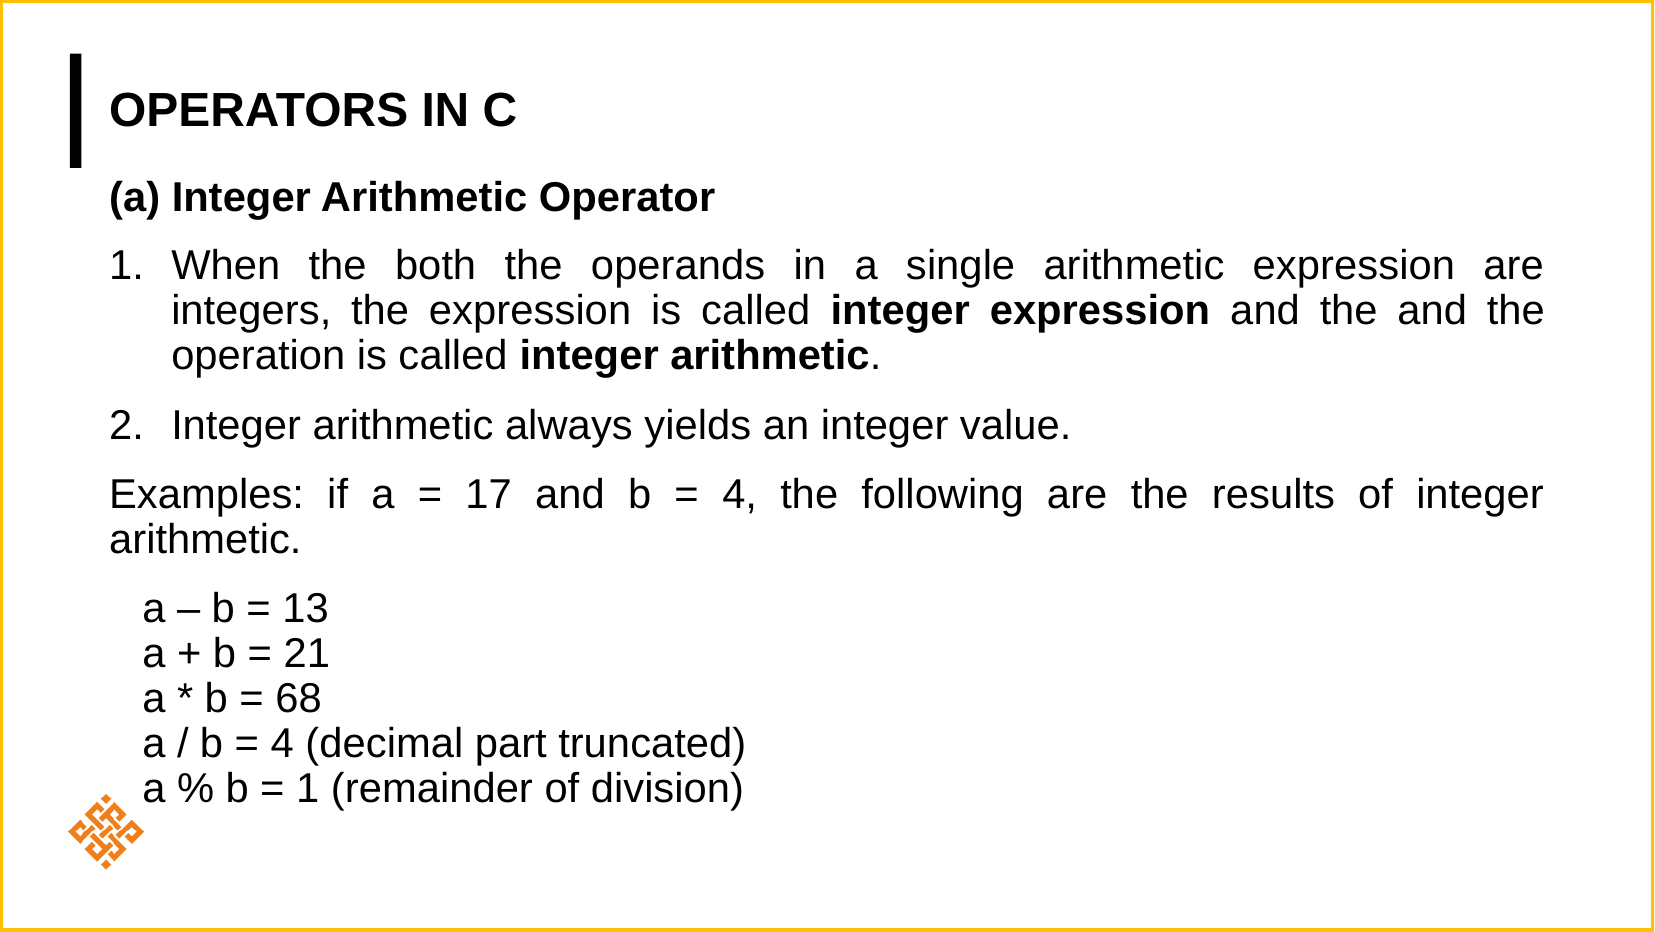

# Operators in c
(a) Integer Arithmetic Operator
When the both the operands in a single arithmetic expression are integers, the expression is called integer expression and the and the operation is called integer arithmetic.
Integer arithmetic always yields an integer value.
Examples: if a = 17 and b = 4, the following are the results of integer arithmetic.
a – b = 13
a + b = 21
a * b = 68
a / b = 4 (decimal part truncated)
a % b = 1 (remainder of division)